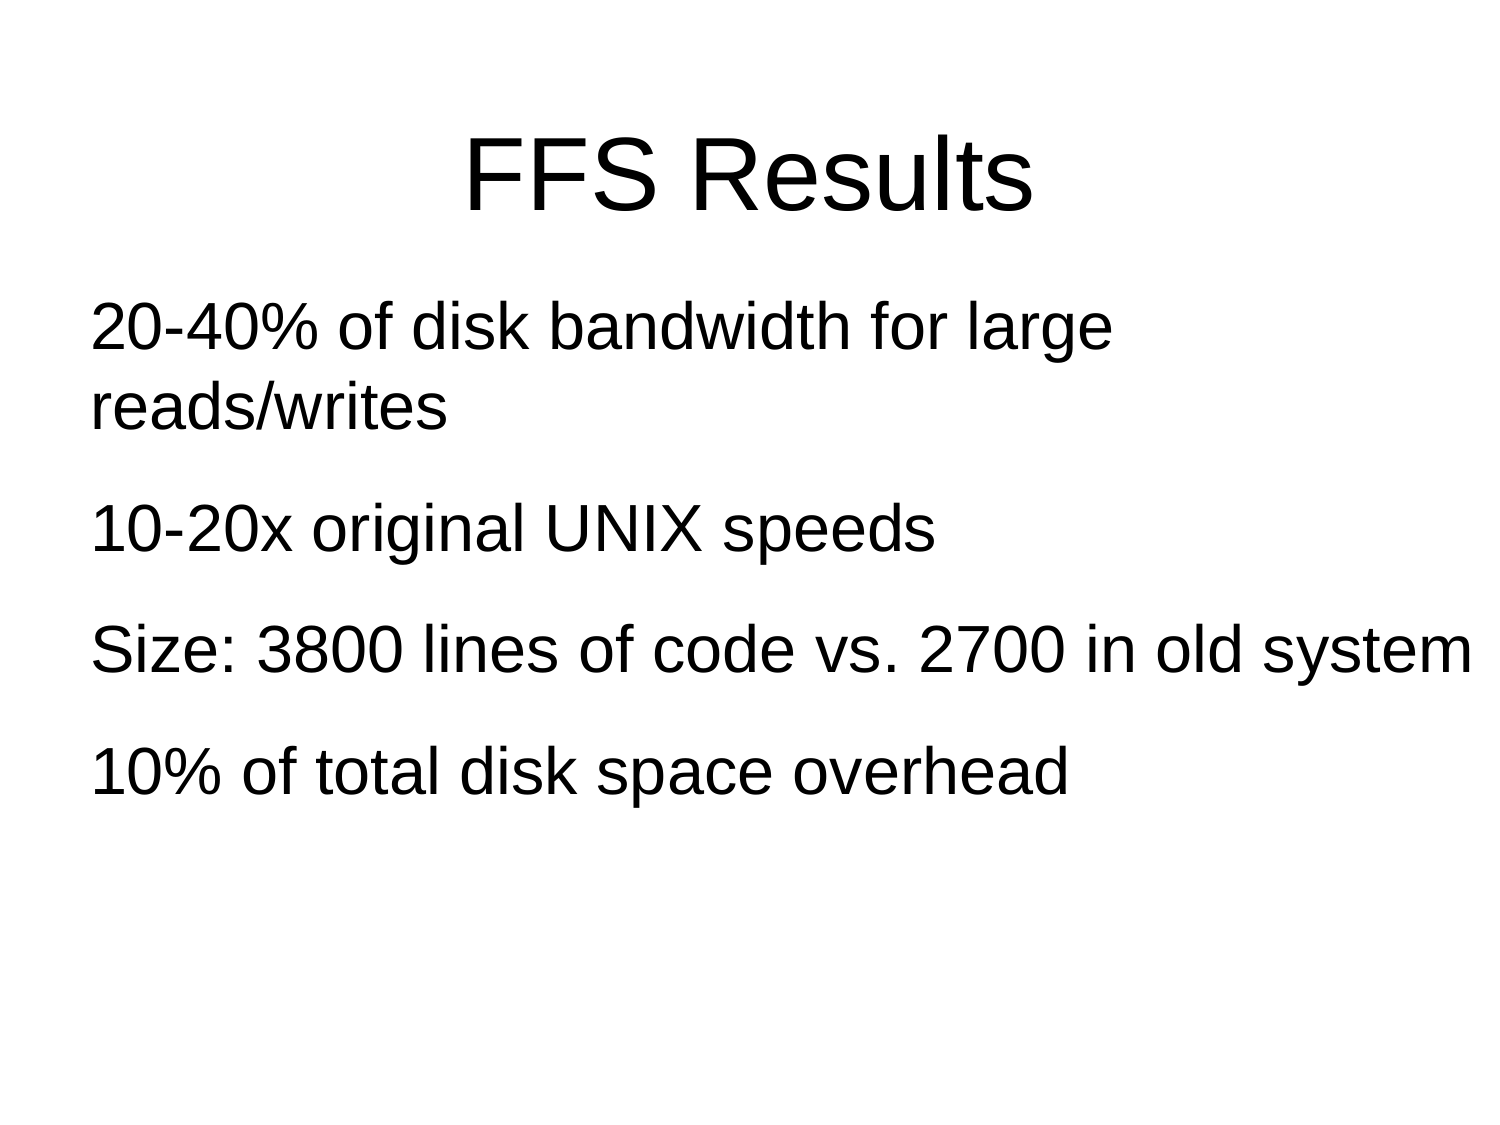

# FFS Results
20-40% of disk bandwidth for large reads/writes
10-20x original UNIX speeds
Size: 3800 lines of code vs. 2700 in old system
10% of total disk space overhead